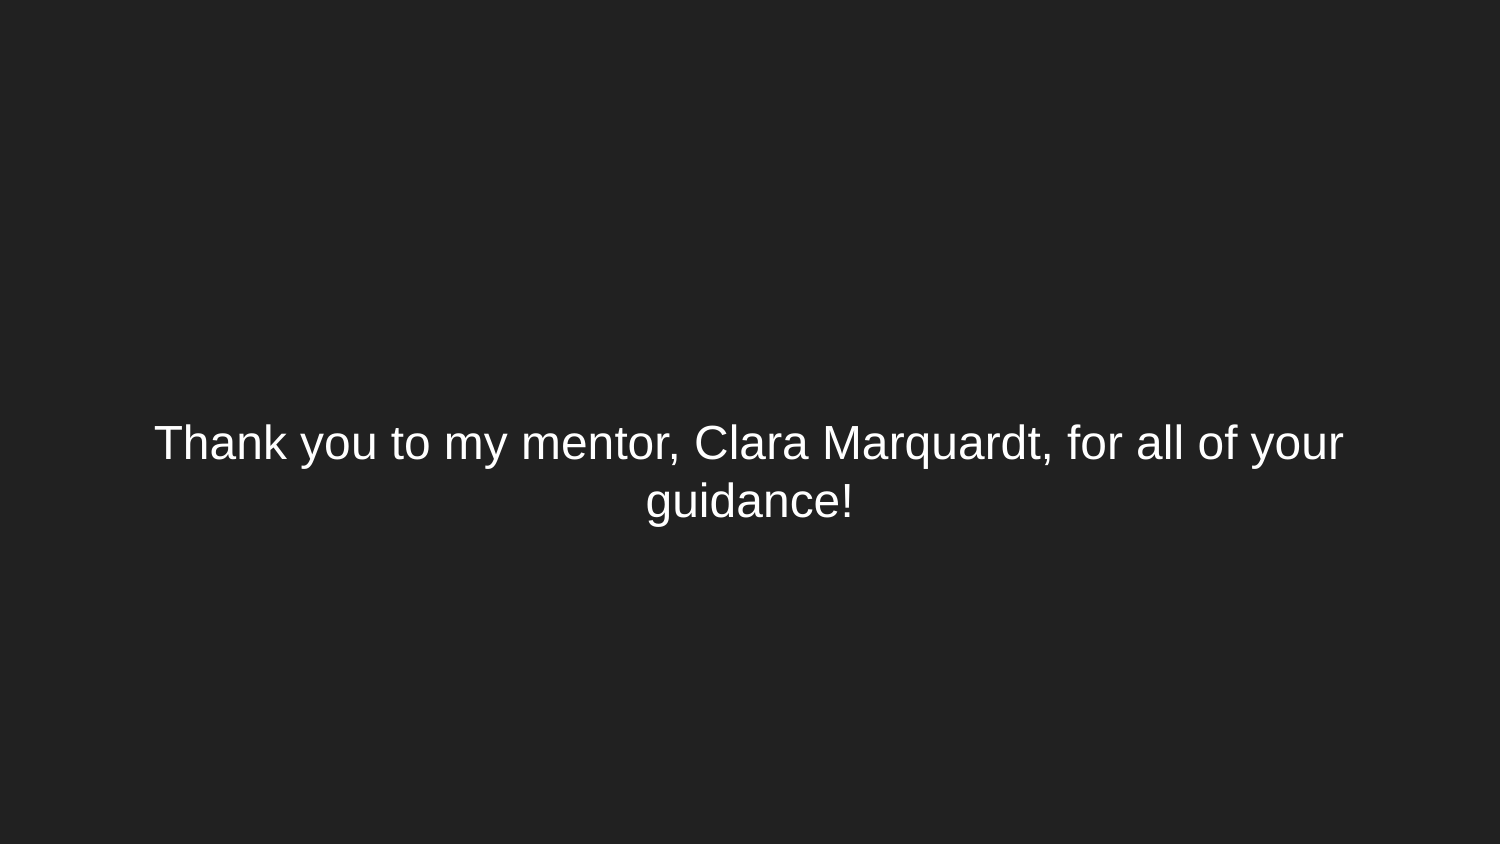

Thank you to my mentor, Clara Marquardt, for all of your guidance!